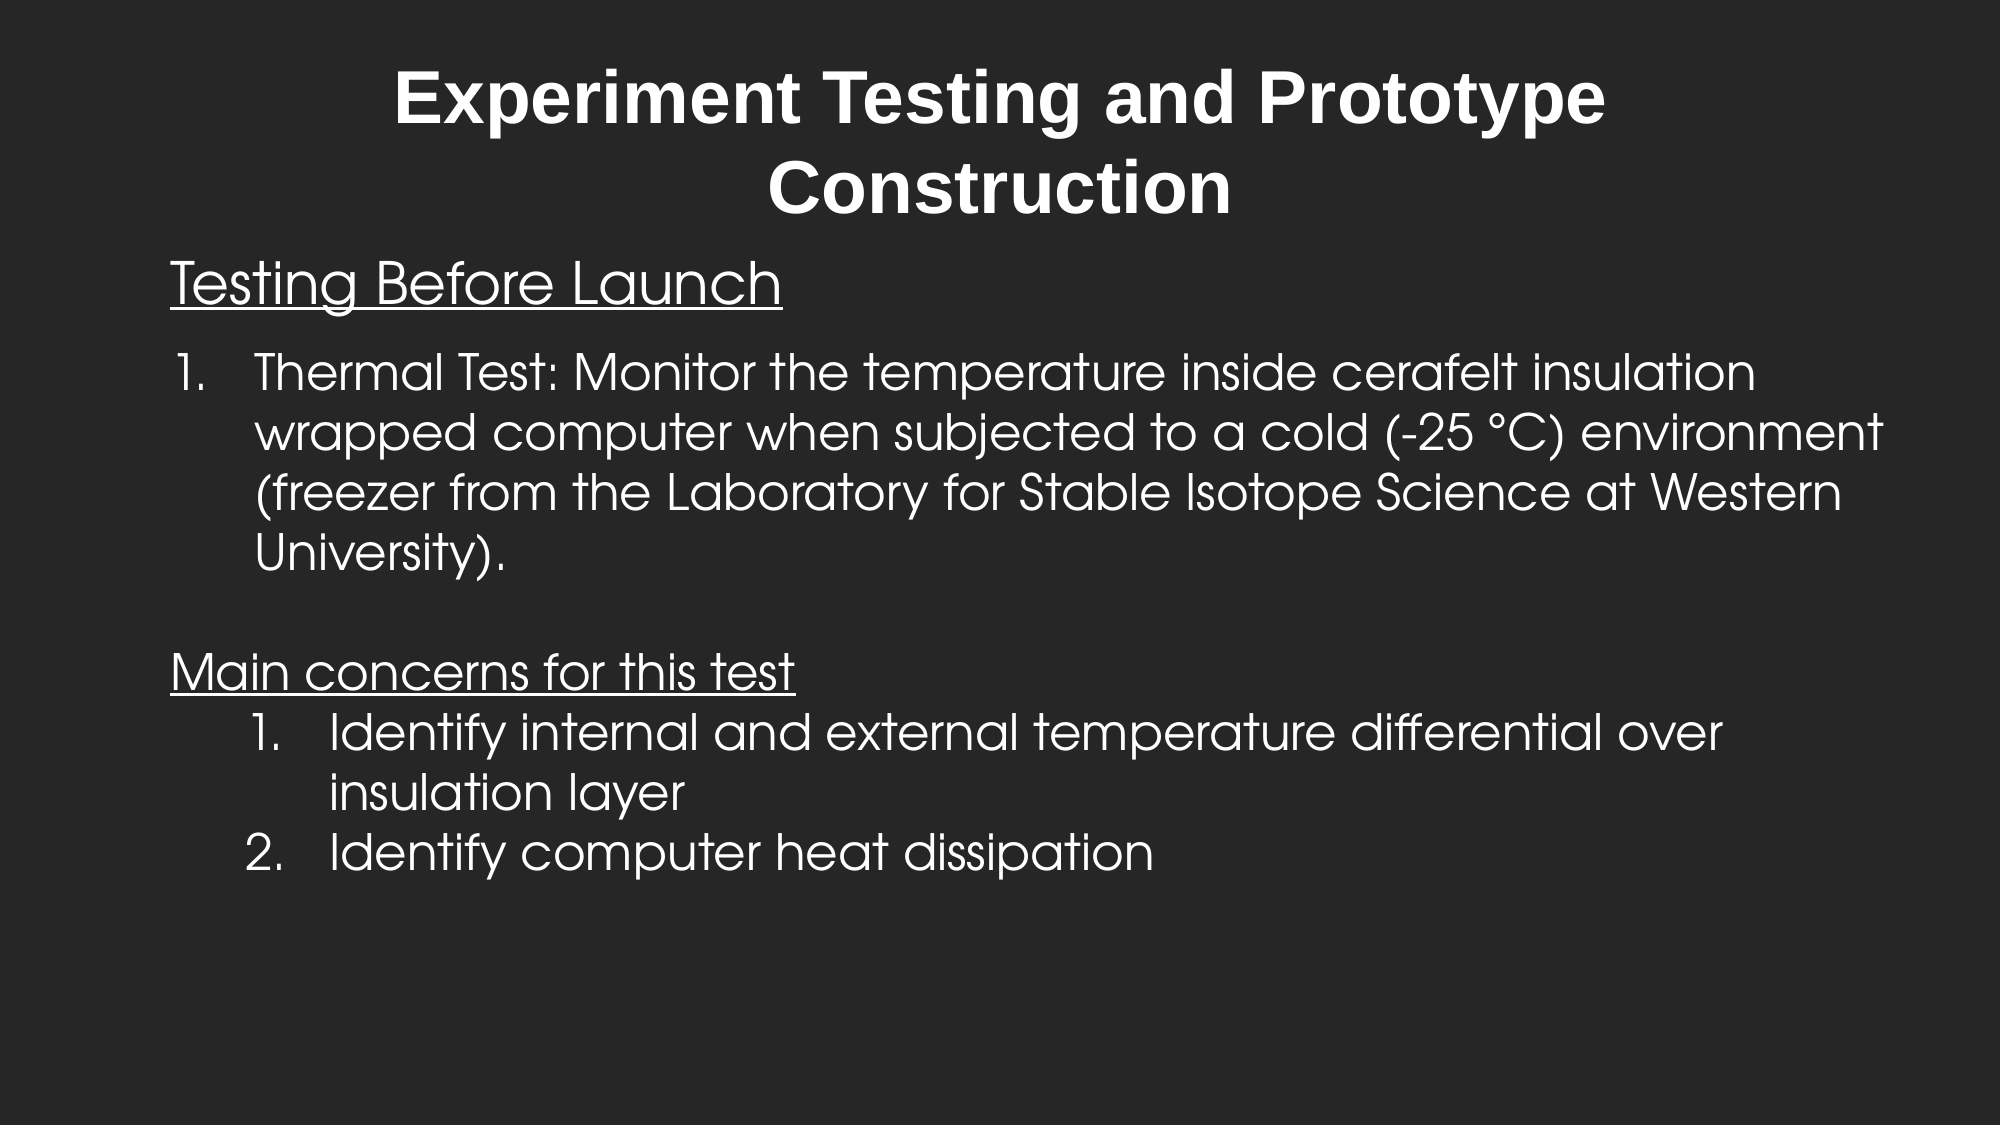

Experiment Testing and Prototype Construction
Testing Before Launch
Thermal Test: Monitor the temperature inside cerafelt insulation wrapped computer when subjected to a cold (-25 °C) environment (freezer from the Laboratory for Stable Isotope Science at Western University).

Main concerns for this test
Identify internal and external temperature differential over insulation layer
Identify computer heat dissipation